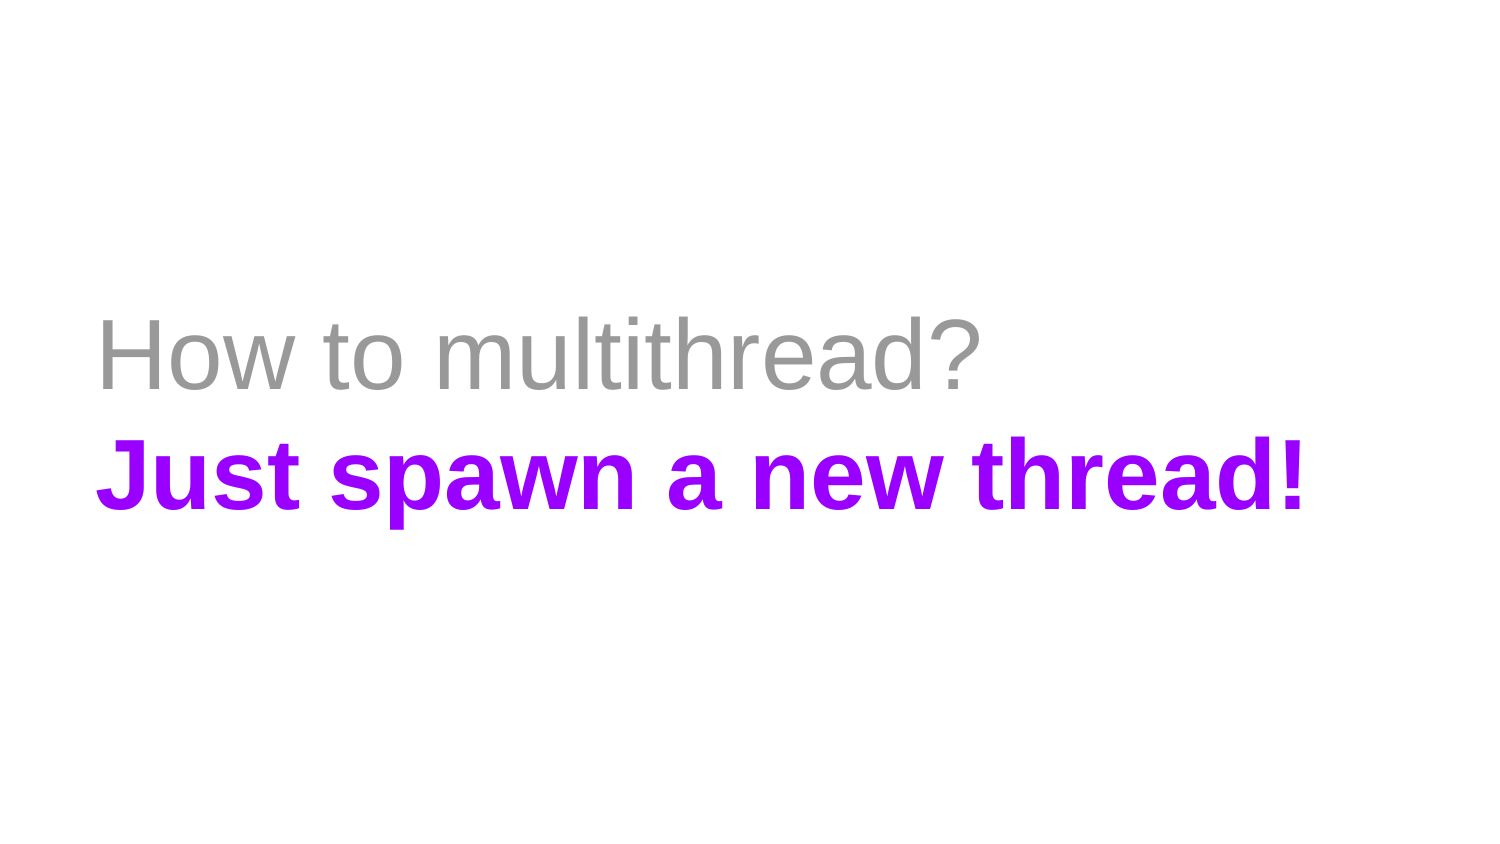

# How to multithread?
Just spawn a new thread!